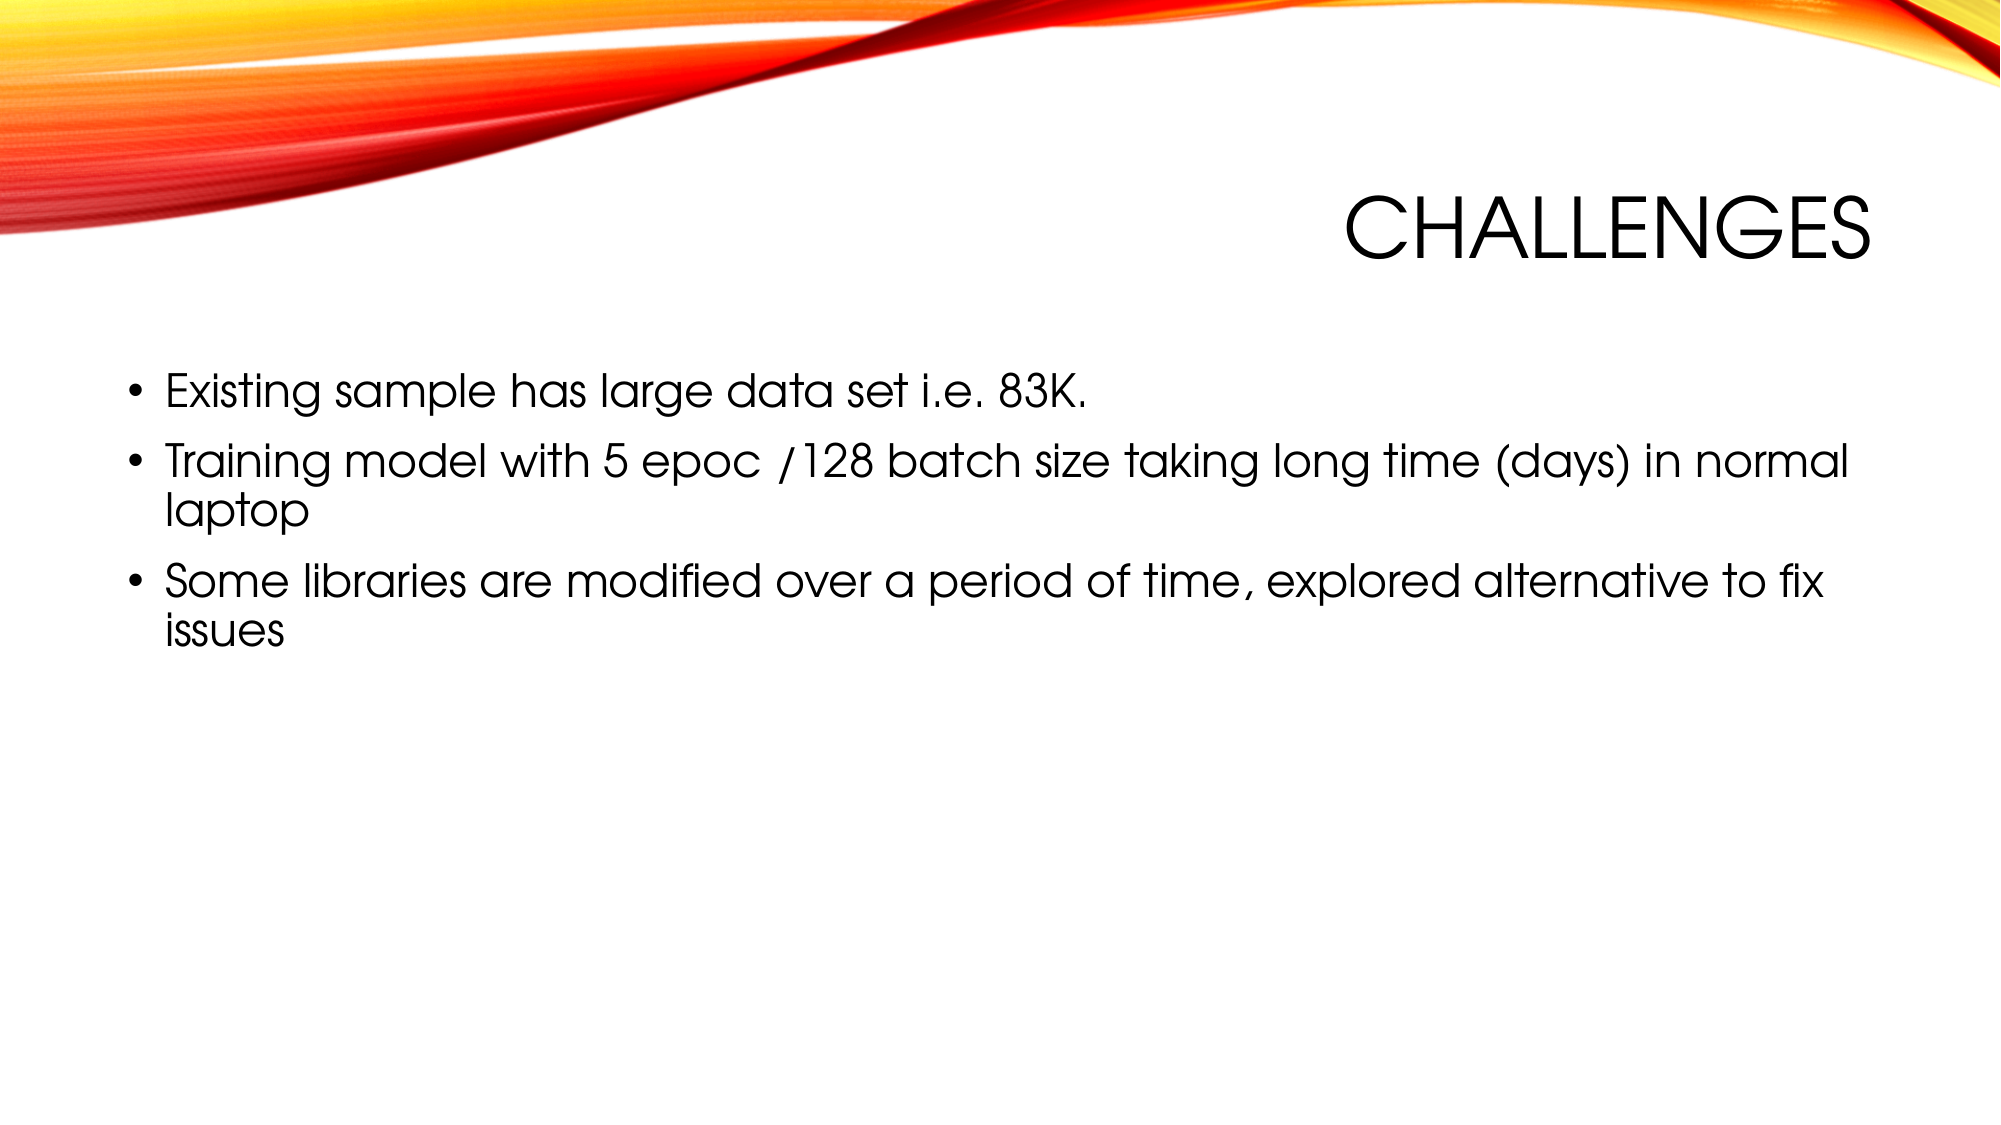

# Challenges
Existing sample has large data set i.e. 83K.
Training model with 5 epoc /128 batch size taking long time (days) in normal laptop
Some libraries are modified over a period of time, explored alternative to fix issues